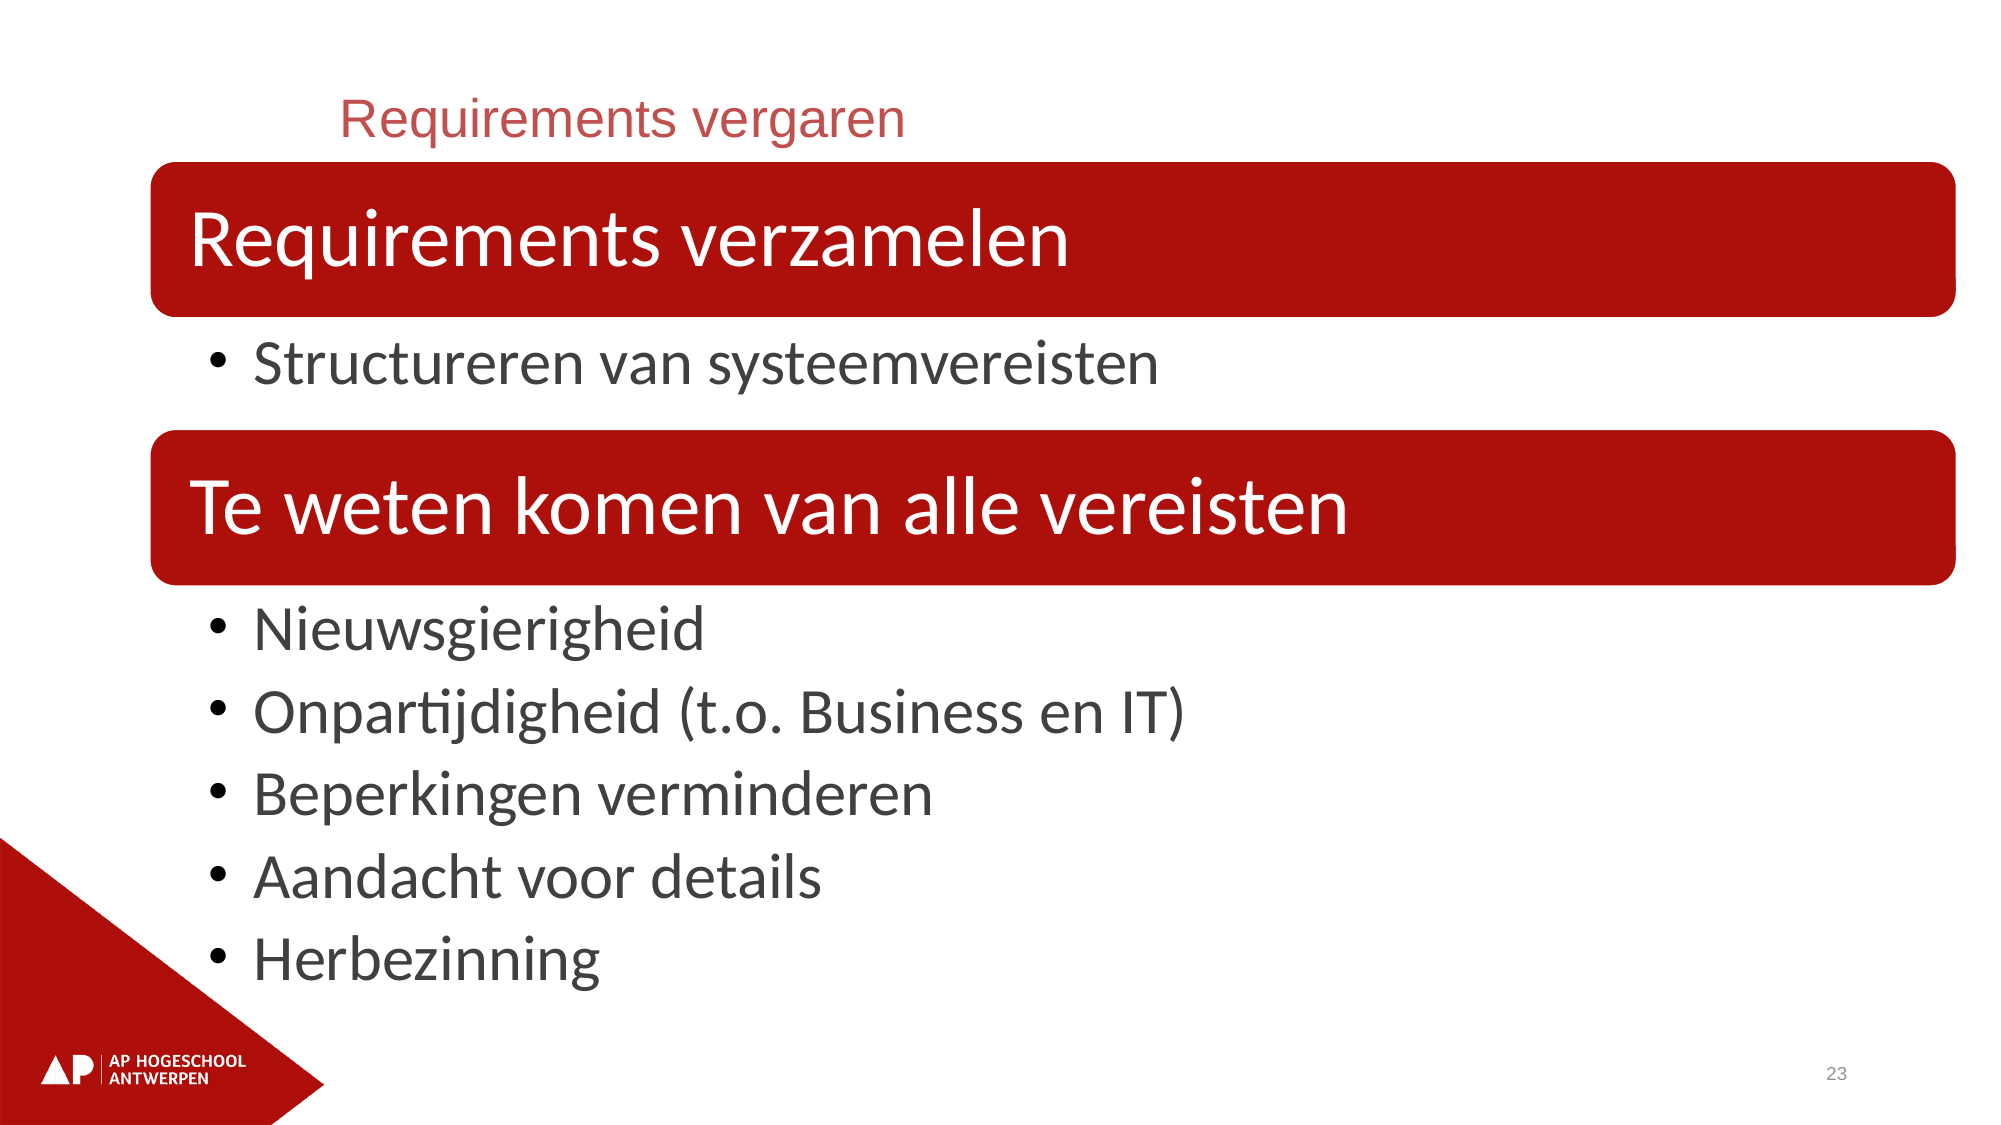

Requirements vergaren
Requirements verzamelen
Structureren van systeemvereisten
Te weten komen van alle vereisten
Nieuwsgierigheid
Onpartijdigheid (t.o. Business en IT)
Beperkingen verminderen
Aandacht voor details
Herbezinning
23